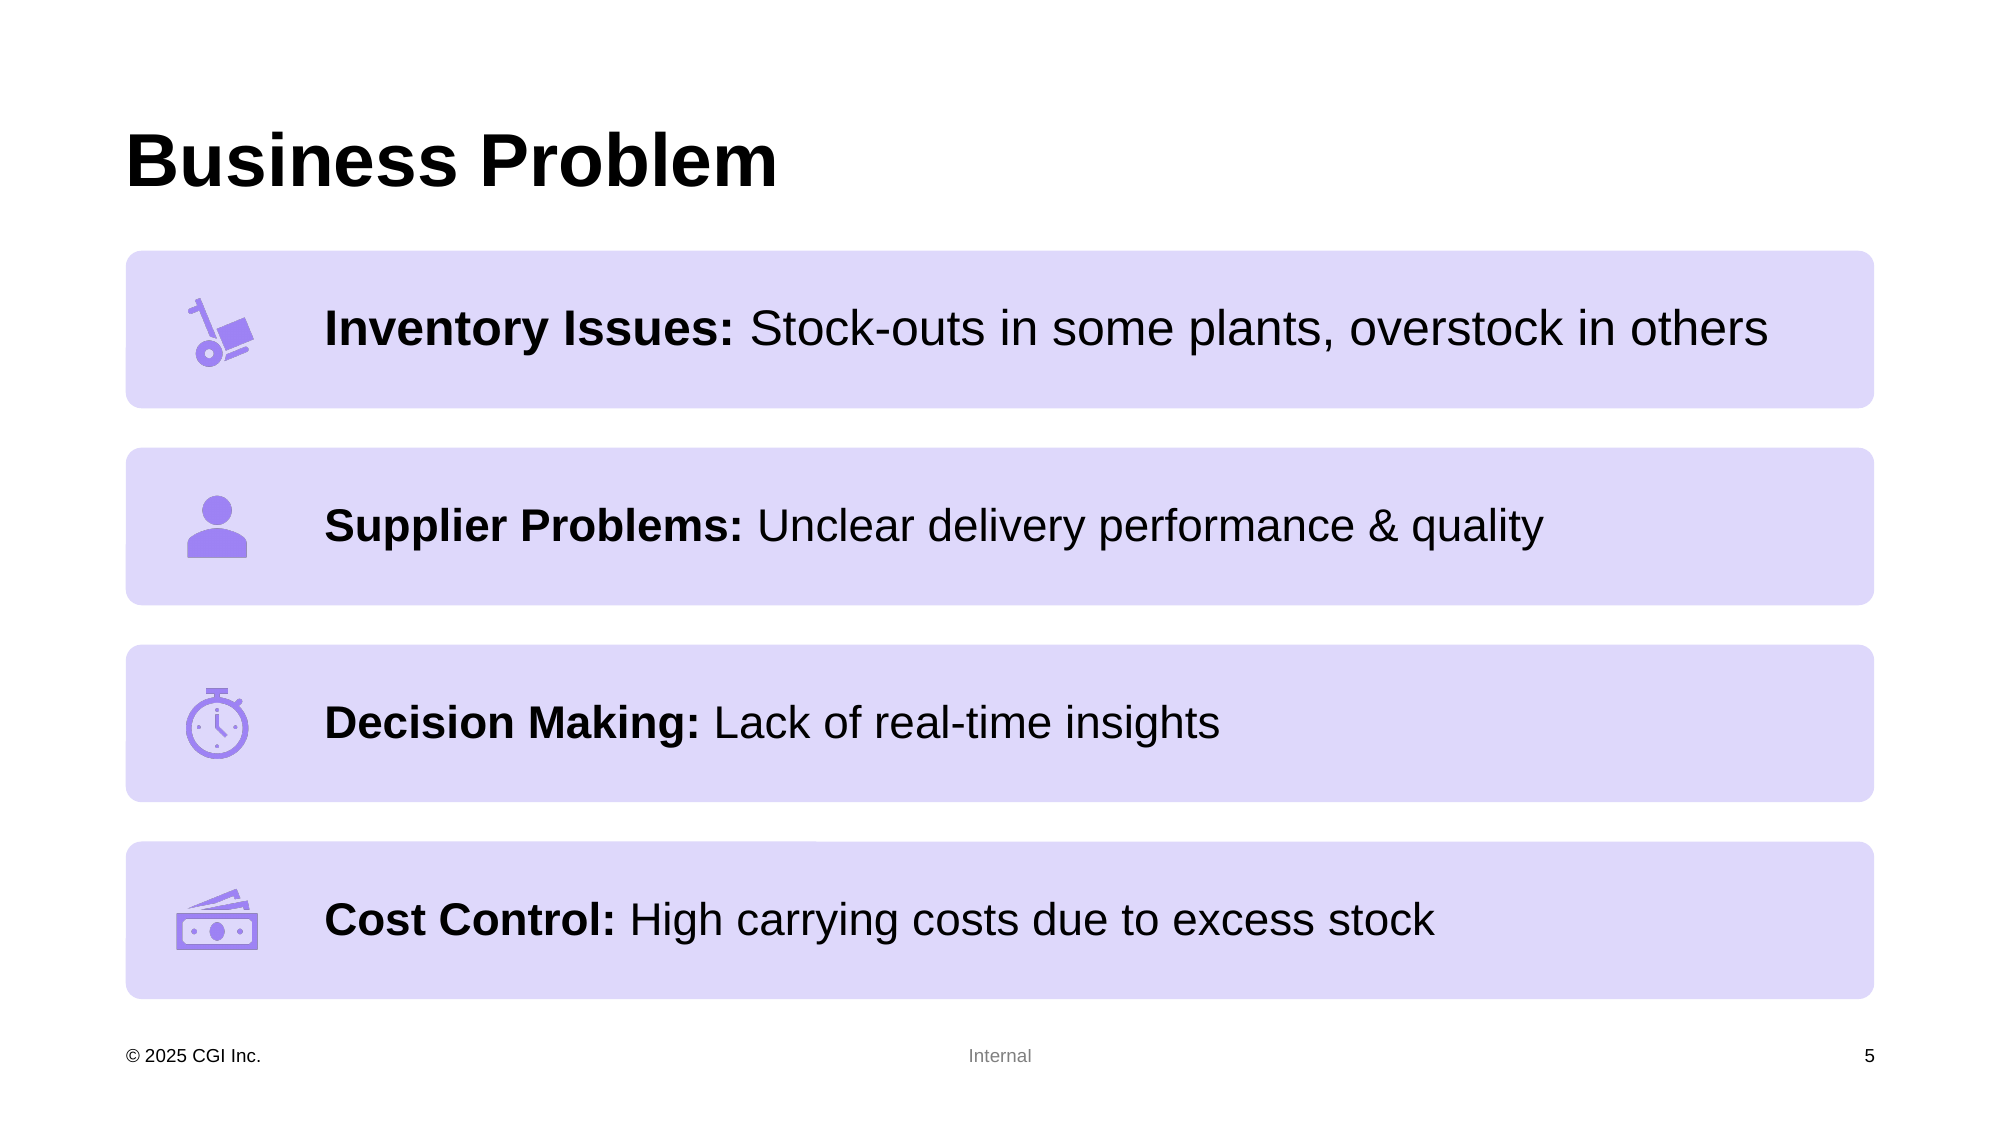

# Business Problem
Inventory Issues: Stock-outs in some plants, overstock in others
Supplier Problems: Unclear delivery performance & quality
Decision Making: Lack of real-time insights
Cost Control: High carrying costs due to excess stock